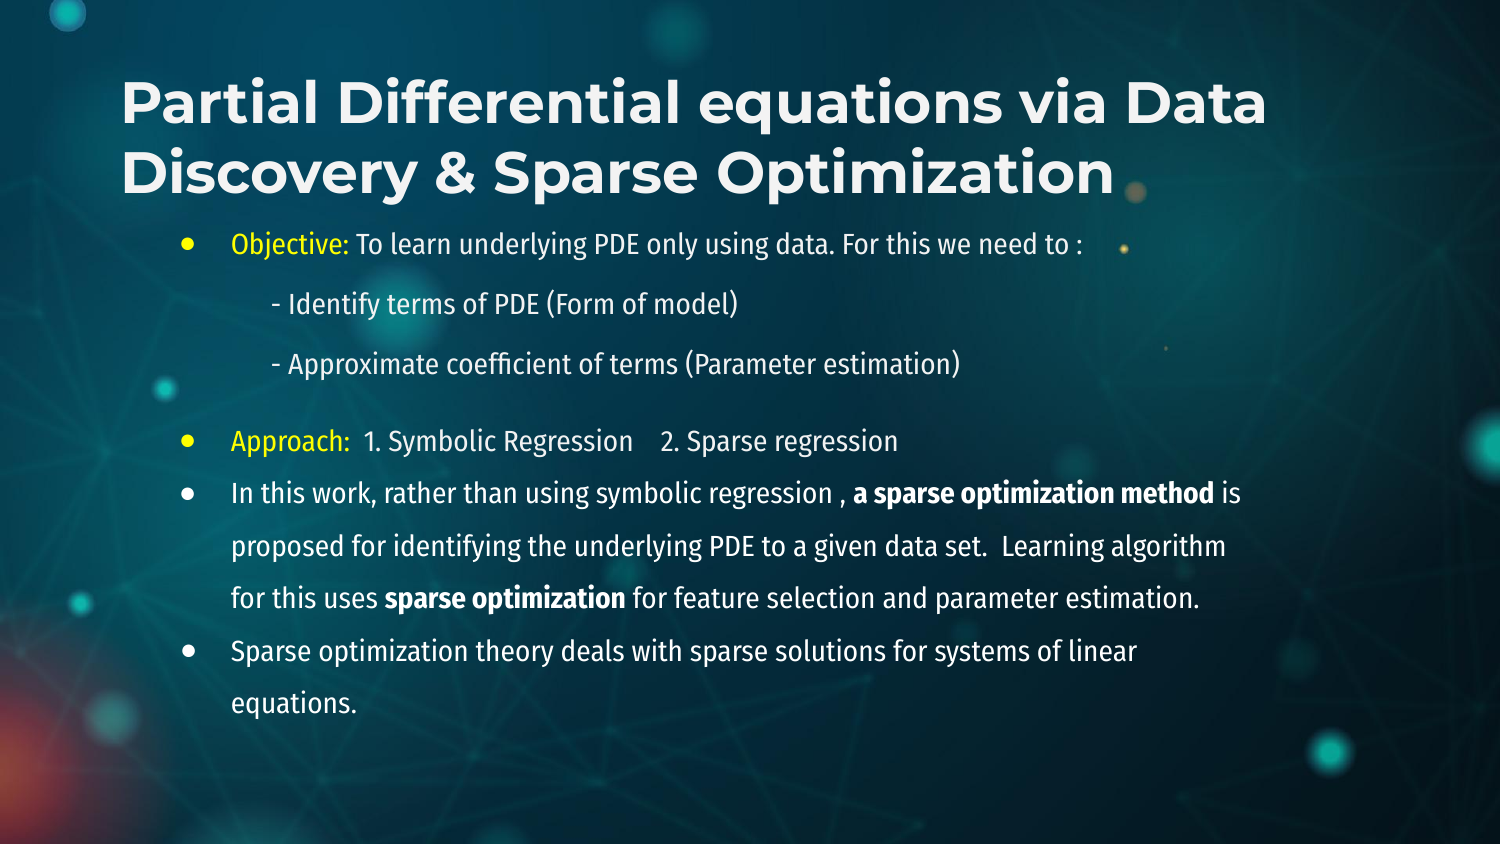

# Partial Differential equations via Data Discovery & Sparse Optimization
Objective: To learn underlying PDE only using data. For this we need to :
                 - Identify terms of PDE (Form of model)
                 - Approximate coefficient of terms (Parameter estimation)
Approach:  1. Symbolic Regression    2. Sparse regression
In this work, rather than using symbolic regression , a sparse optimization method is proposed for identifying the underlying PDE to a given data set.  Learning algorithm for this uses sparse optimization for feature selection and parameter estimation.
Sparse optimization theory deals with sparse solutions for systems of linear equations.